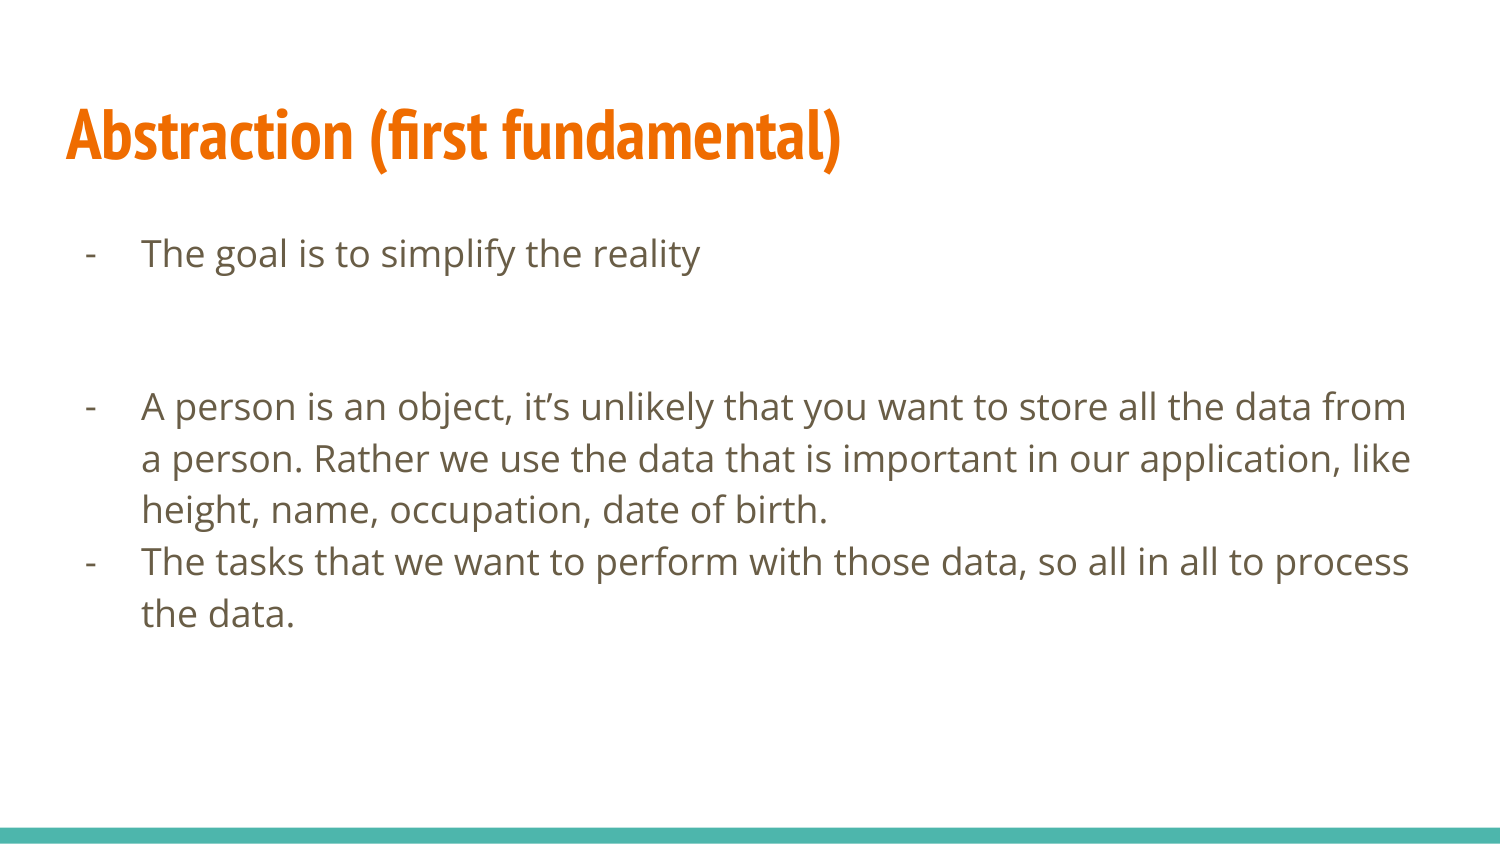

# Abstraction (first fundamental)
The goal is to simplify the reality

A person is an object, it’s unlikely that you want to store all the data from a person. Rather we use the data that is important in our application, like height, name, occupation, date of birth.
The tasks that we want to perform with those data, so all in all to process the data.